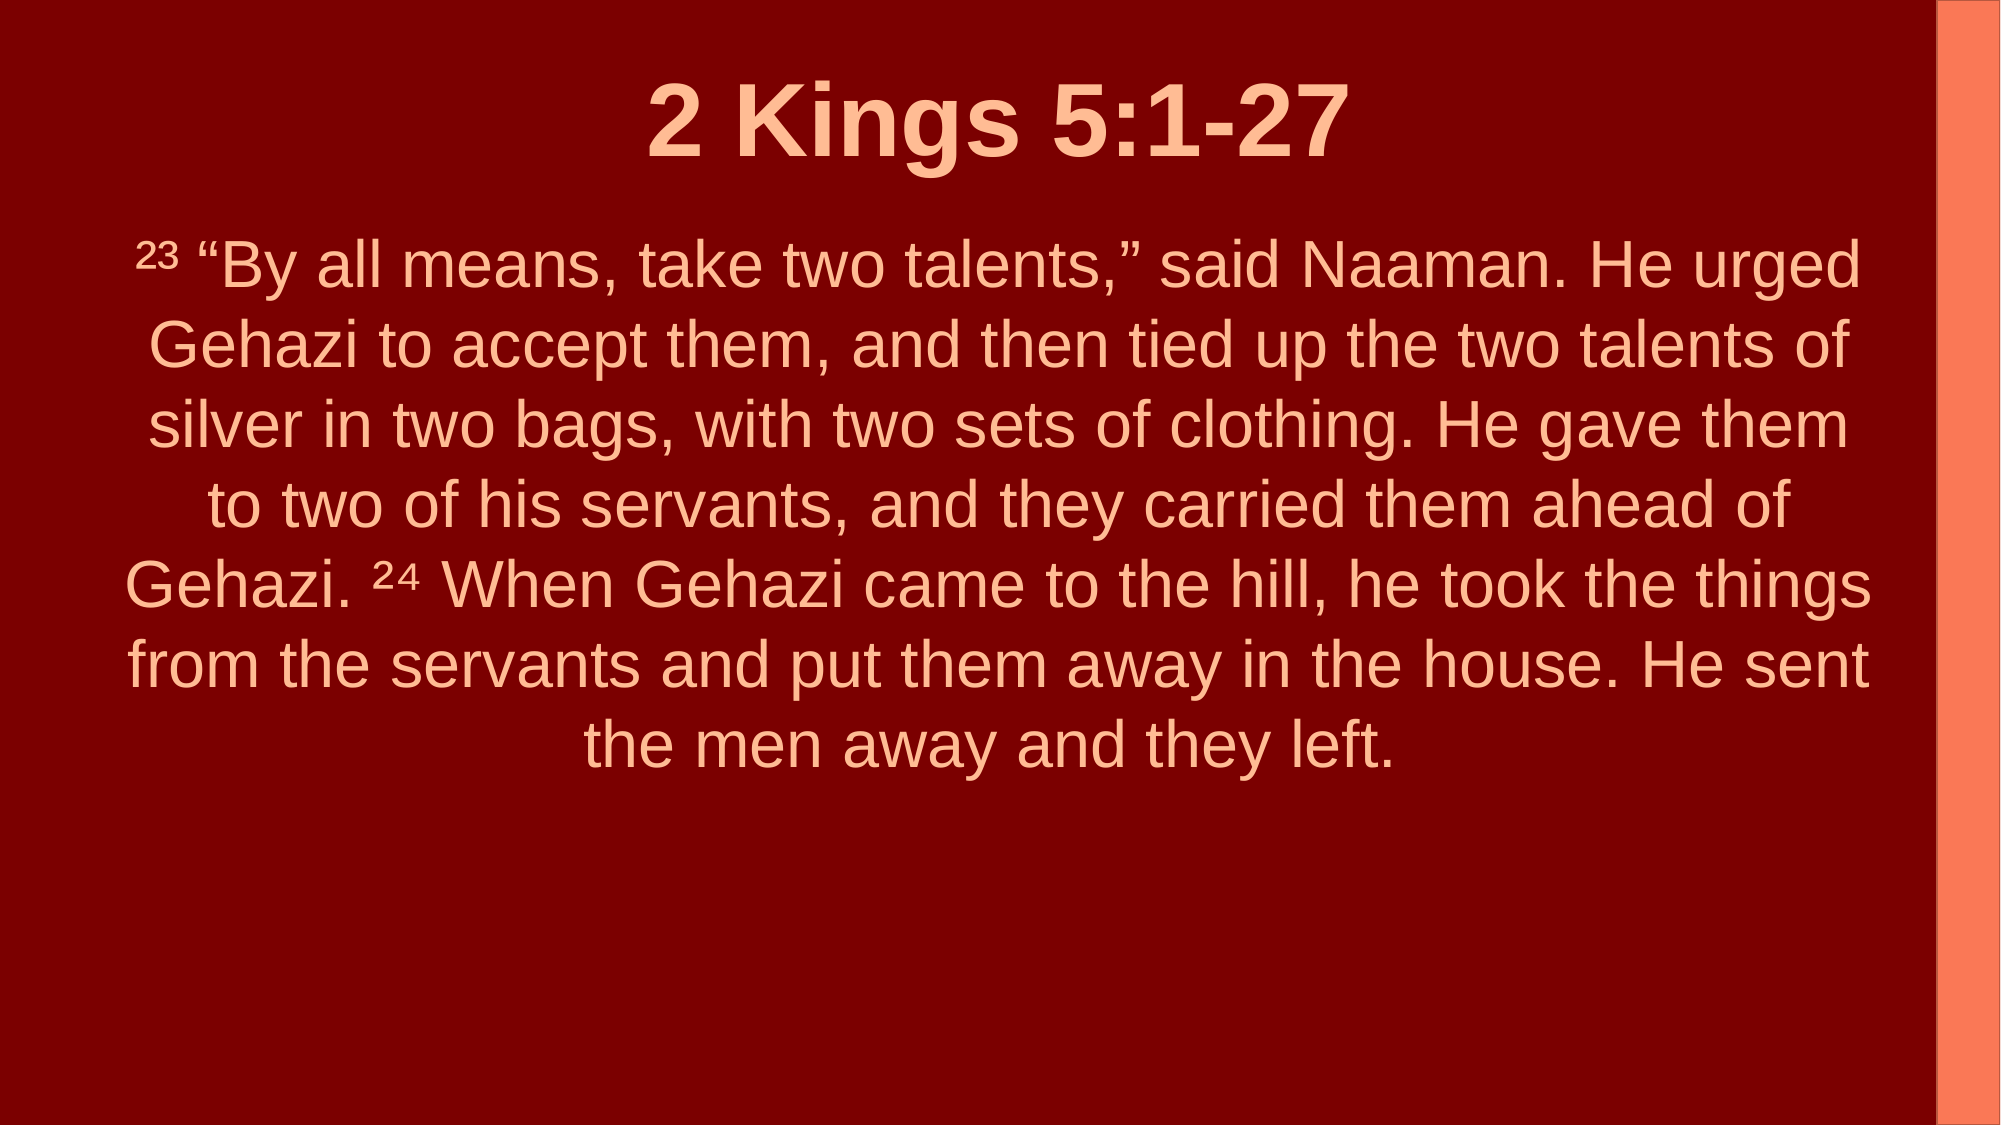

2 Kings 5:1-27
²³ “By all means, take two talents,” said Naaman. He urged Gehazi to accept them, and then tied up the two talents of silver in two bags, with two sets of clothing. He gave them to two of his servants, and they carried them ahead of Gehazi. ²⁴ When Gehazi came to the hill, he took the things from the servants and put them away in the house. He sent the men away and they left.